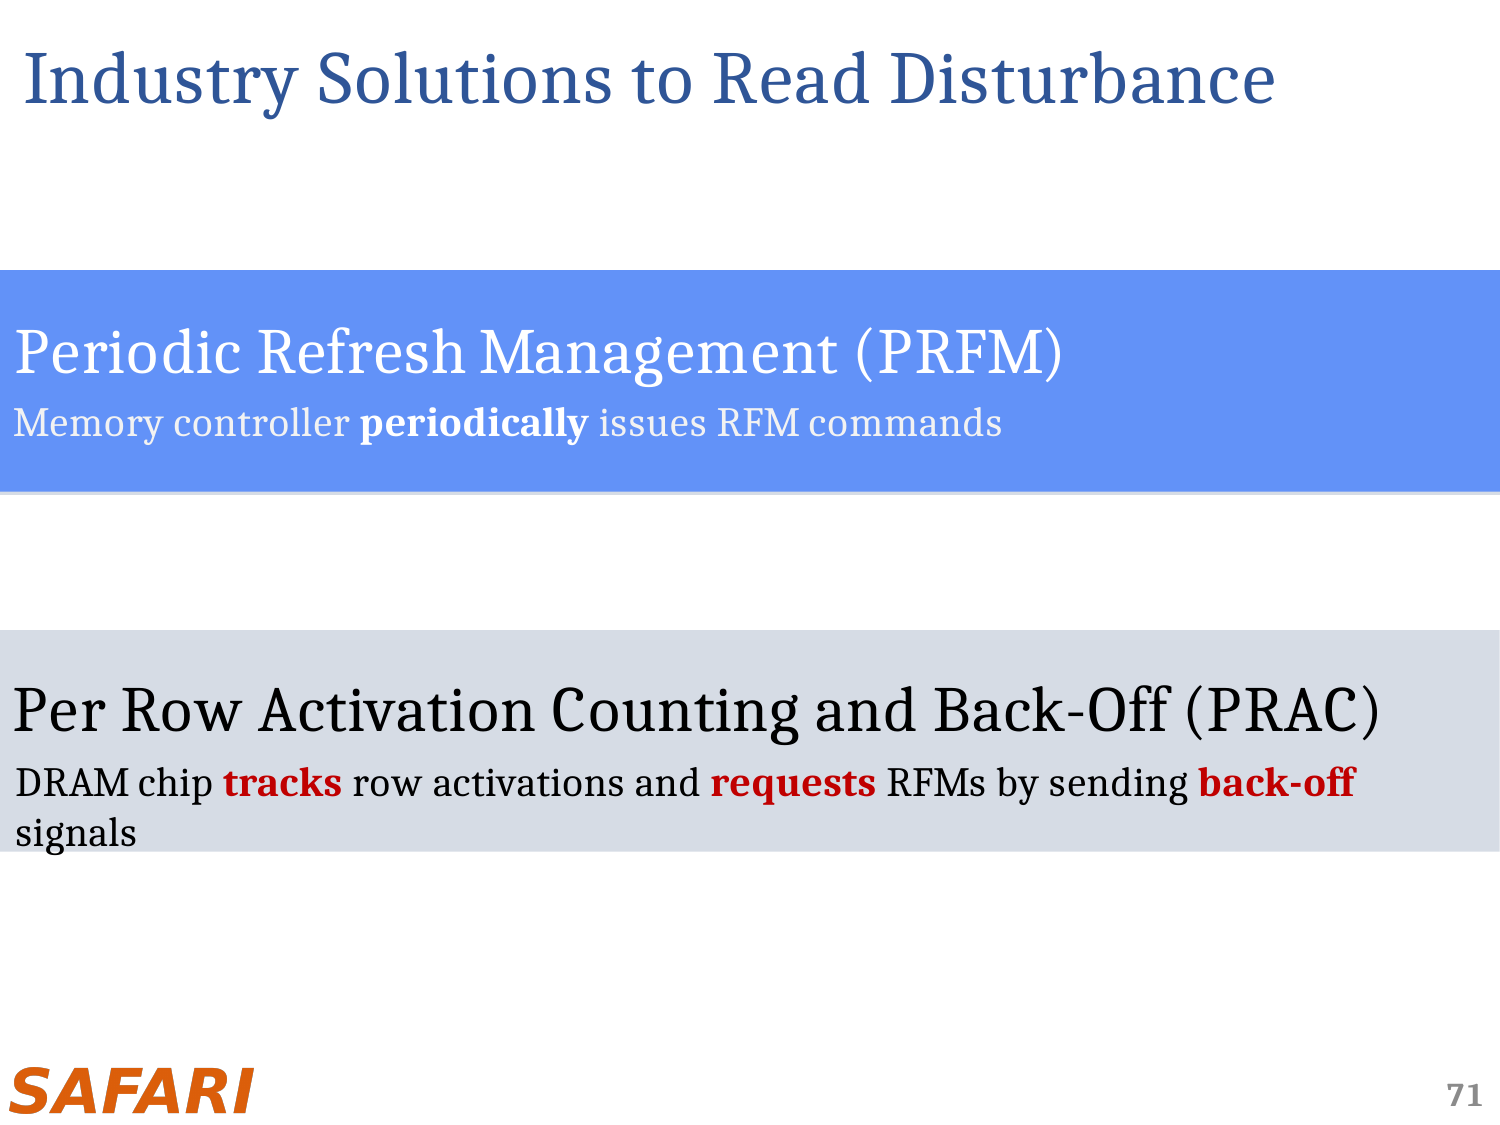

# Industry Solutions to Read Disturbance

Periodic Refresh Management (PRFM)
Memory controller periodically issues RFM commands

Periodic Refresh Management (PRFM)
Memory controller periodically issues RFM commands

Per Row Activation Counting and Back-Off (PRAC)
DRAM chip tracks row activations and requests RFMs by sending back-off signals

71